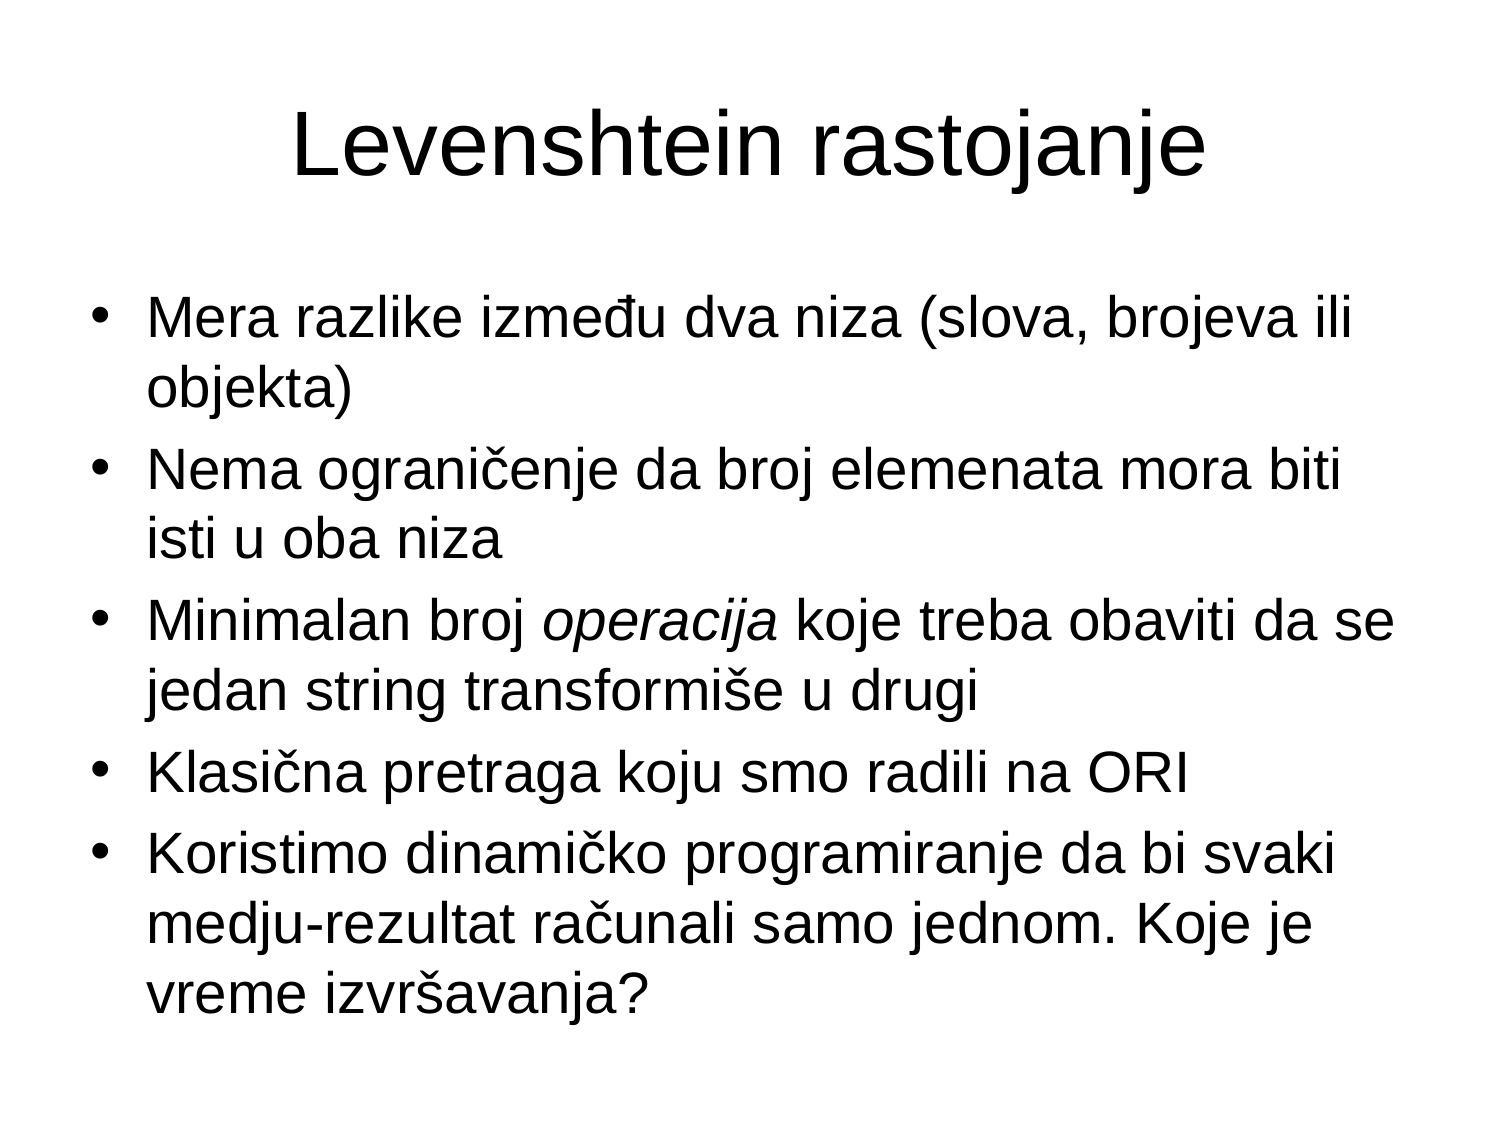

# Levenshtein rastojanje
Mera razlike između dva niza (slova, brojeva ili objekta)
Nema ograničenje da broj elemenata mora biti isti u oba niza
Minimalan broj operacija koje treba obaviti da se jedan string transformiše u drugi
Klasična pretraga koju smo radili na ORI
Koristimo dinamičko programiranje da bi svaki medju-rezultat računali samo jednom. Koje je vreme izvršavanja?